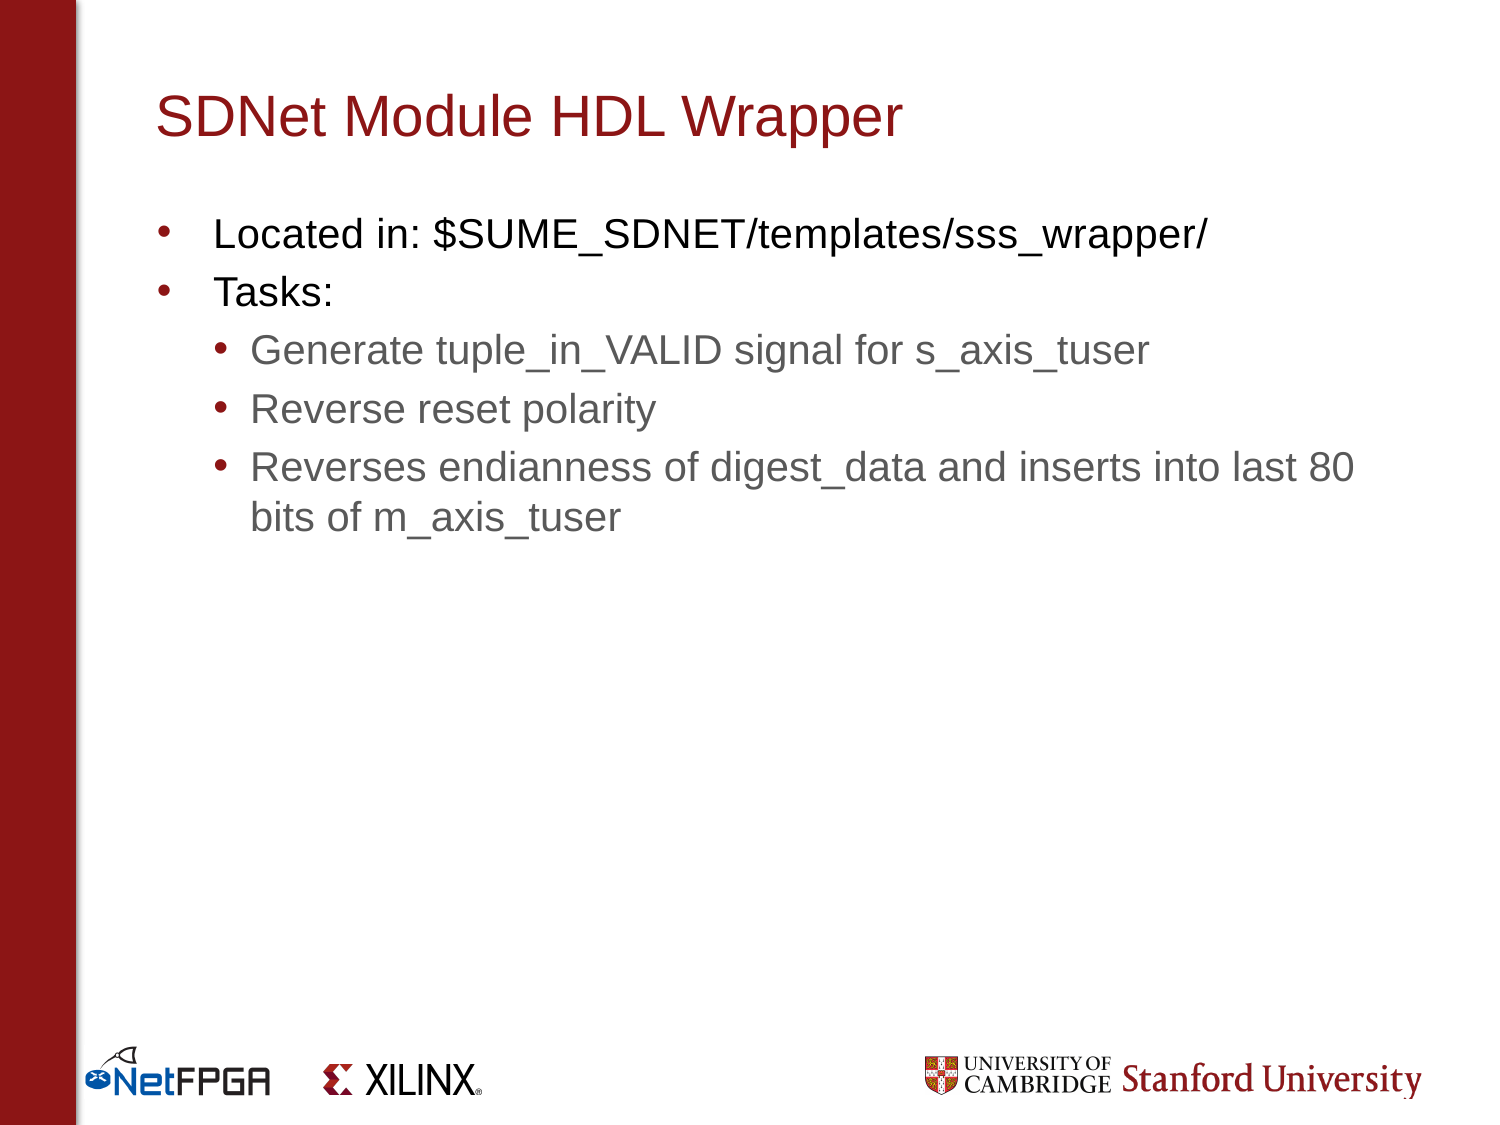

# SDNet Module HDL Wrapper
Located in: $SUME_SDNET/templates/sss_wrapper/
Tasks:
Generate tuple_in_VALID signal for s_axis_tuser
Reverse reset polarity
Reverses endianness of digest_data and inserts into last 80 bits of m_axis_tuser